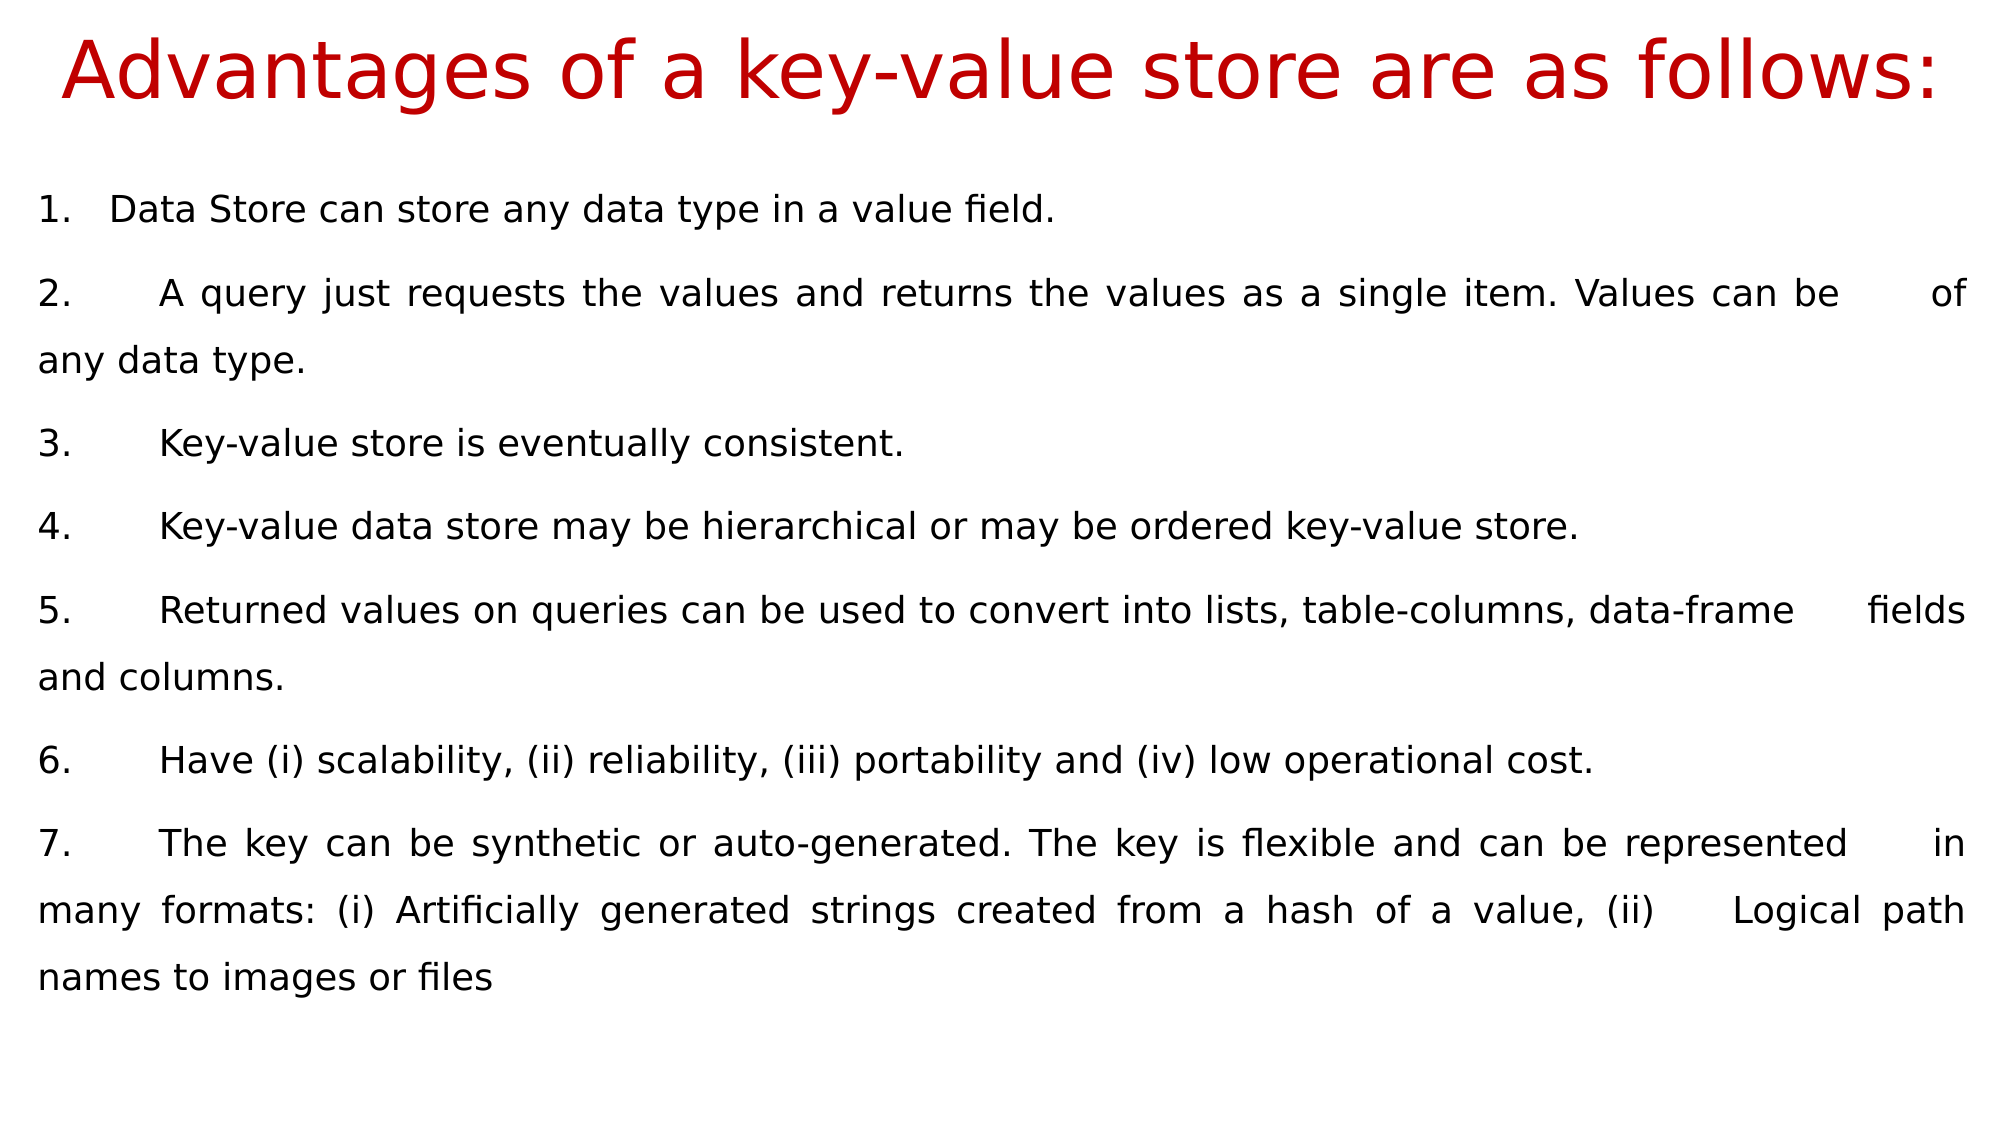

# Advantages of a key-value store are as follows:
Data Store can store any data type in a value field.
2.	A query just requests the values and returns the values as a single item. Values can be 	of any data type.
3.	Key-value store is eventually consistent.
4.	Key-value data store may be hierarchical or may be ordered key-value store.
5.	Returned values on queries can be used to convert into lists, table-columns, data-frame 	fields and columns.
6.	Have (i) scalability, (ii) reliability, (iii) portability and (iv) low operational cost.
7.	The key can be synthetic or auto-generated. The key is flexible and can be represented 	in many formats: (i) Artificially generated strings created from a hash of a value, (ii) 	Logical path names to images or files